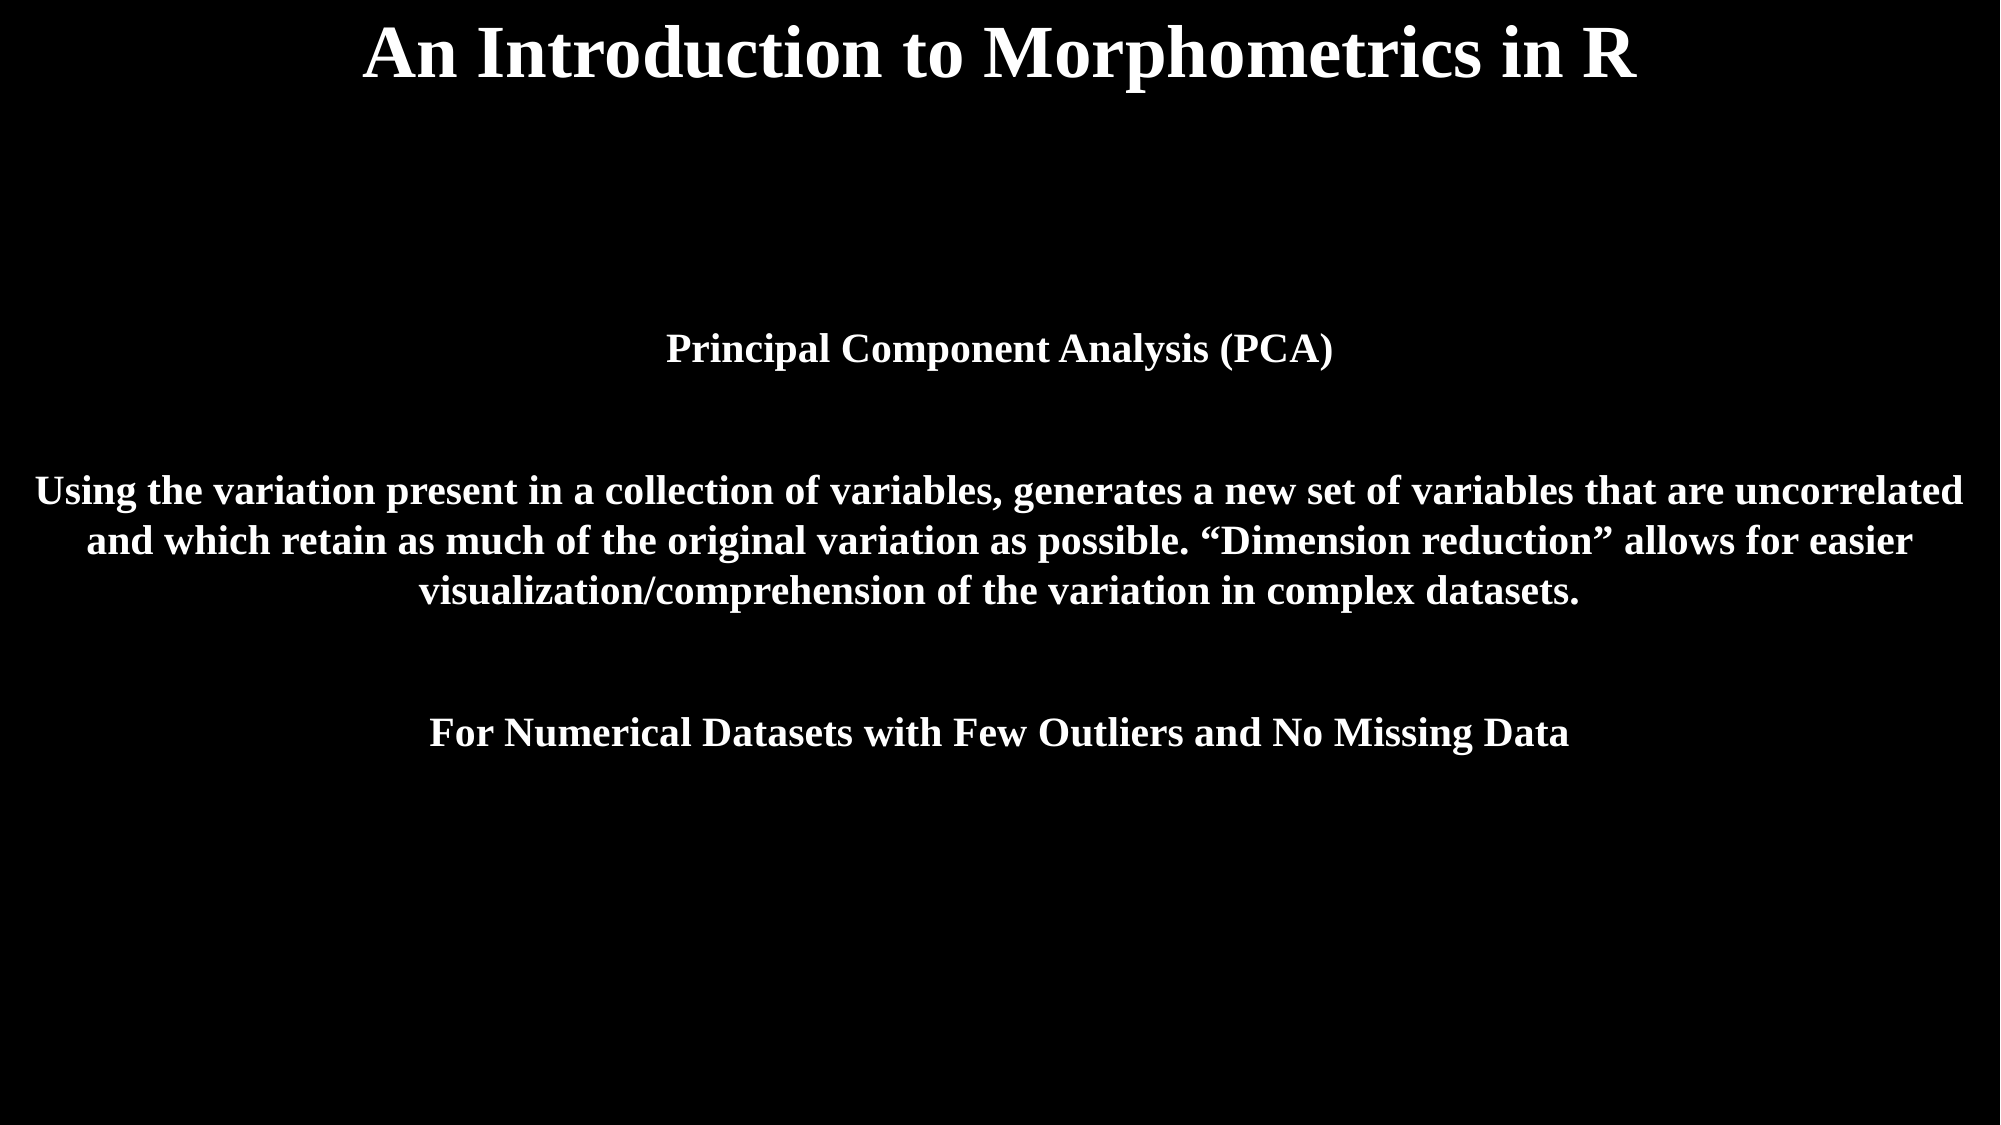

An Introduction to Morphometrics in R
Principal Component Analysis (PCA)

Using the variation present in a collection of variables, generates a new set of variables that are uncorrelated and which retain as much of the original variation as possible. “Dimension reduction” allows for easier visualization/comprehension of the variation in complex datasets.

For Numerical Datasets with Few Outliers and No Missing Data